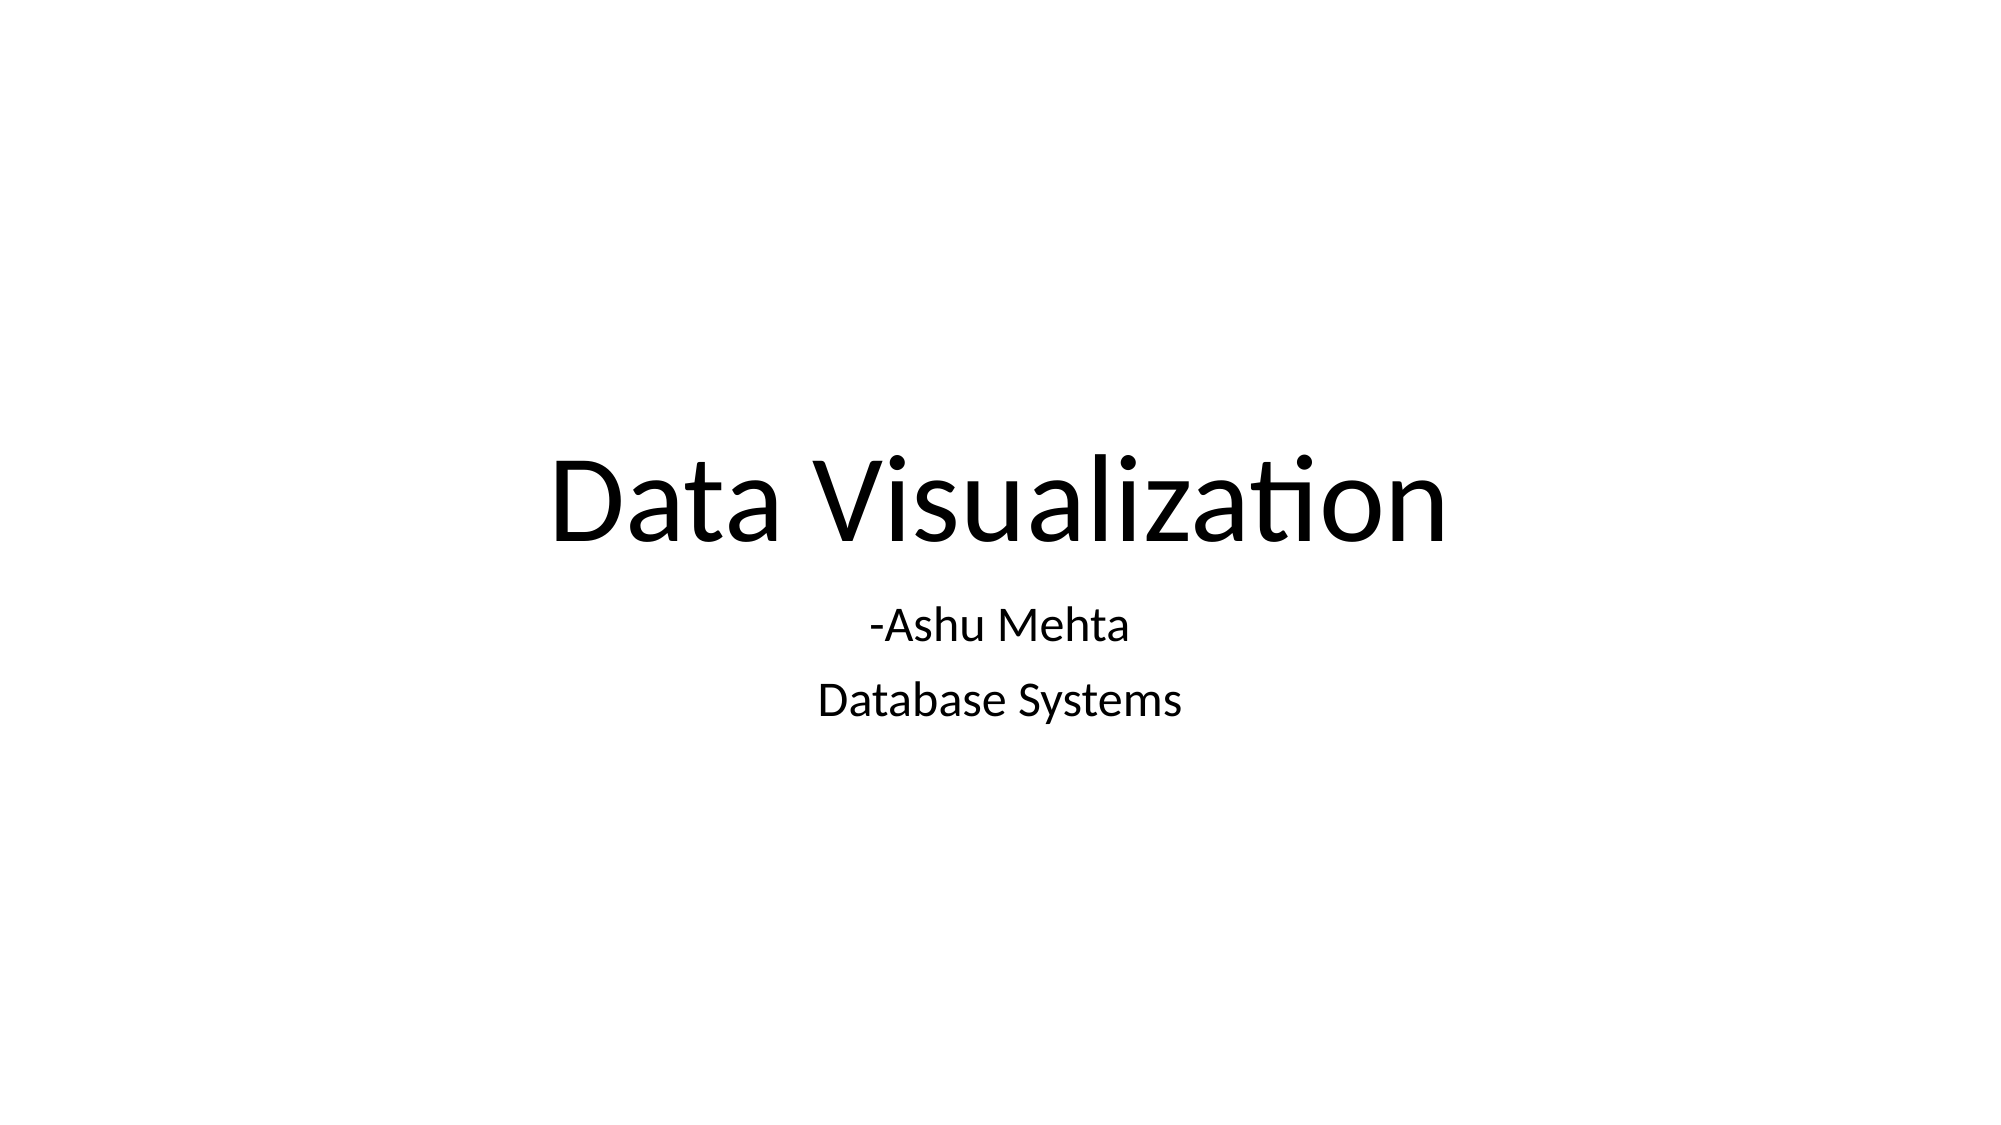

# Data Visualization
-Ashu Mehta
Database Systems